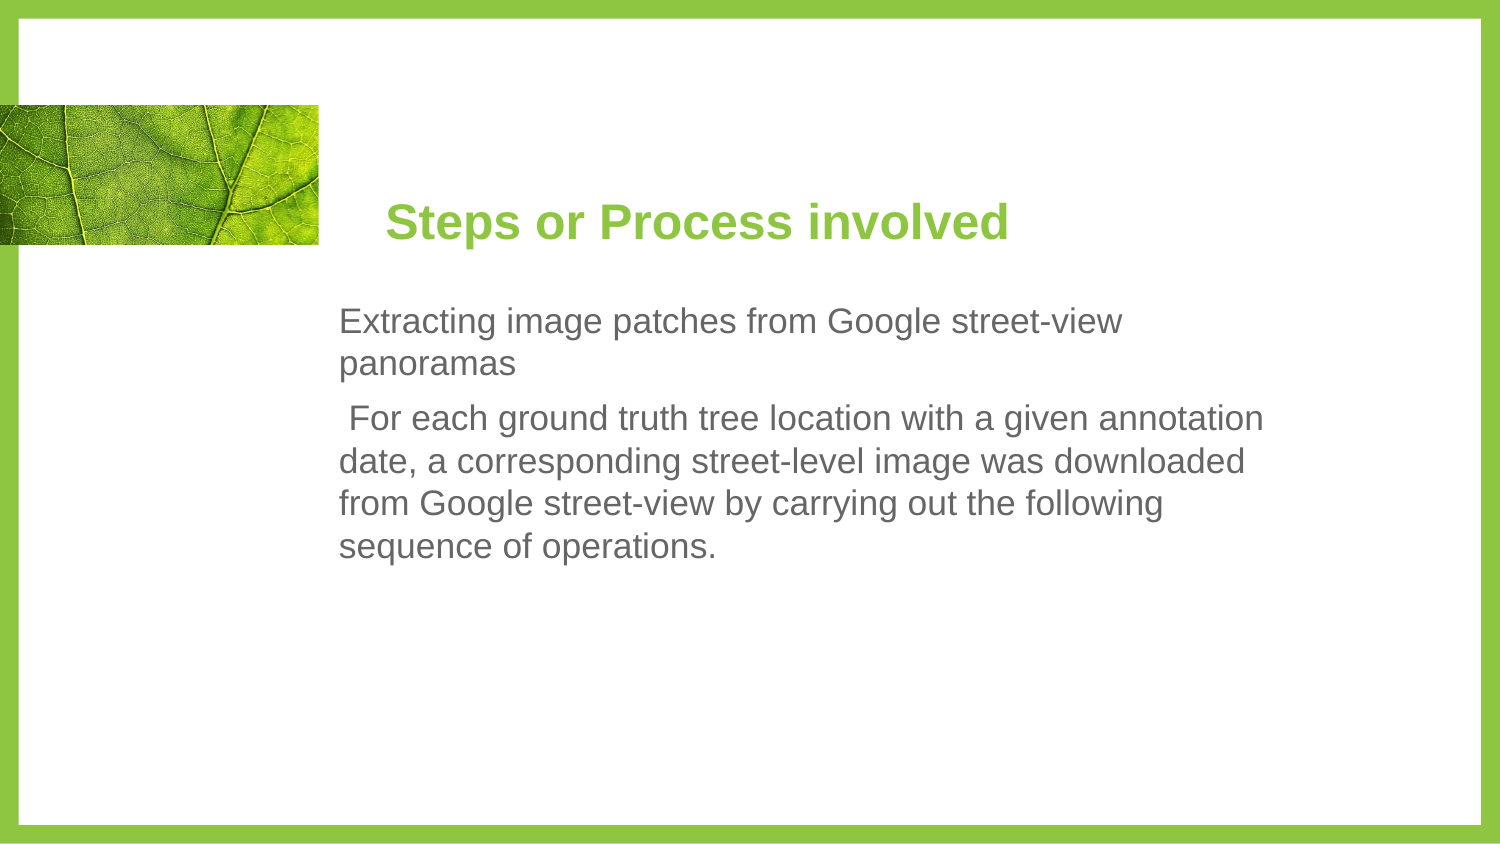

# Steps or Process involved
Extracting image patches from Google street-view panoramas
 For each ground truth tree location with a given annotation date, a corresponding street-level image was downloaded from Google street-view by carrying out the following sequence of operations.